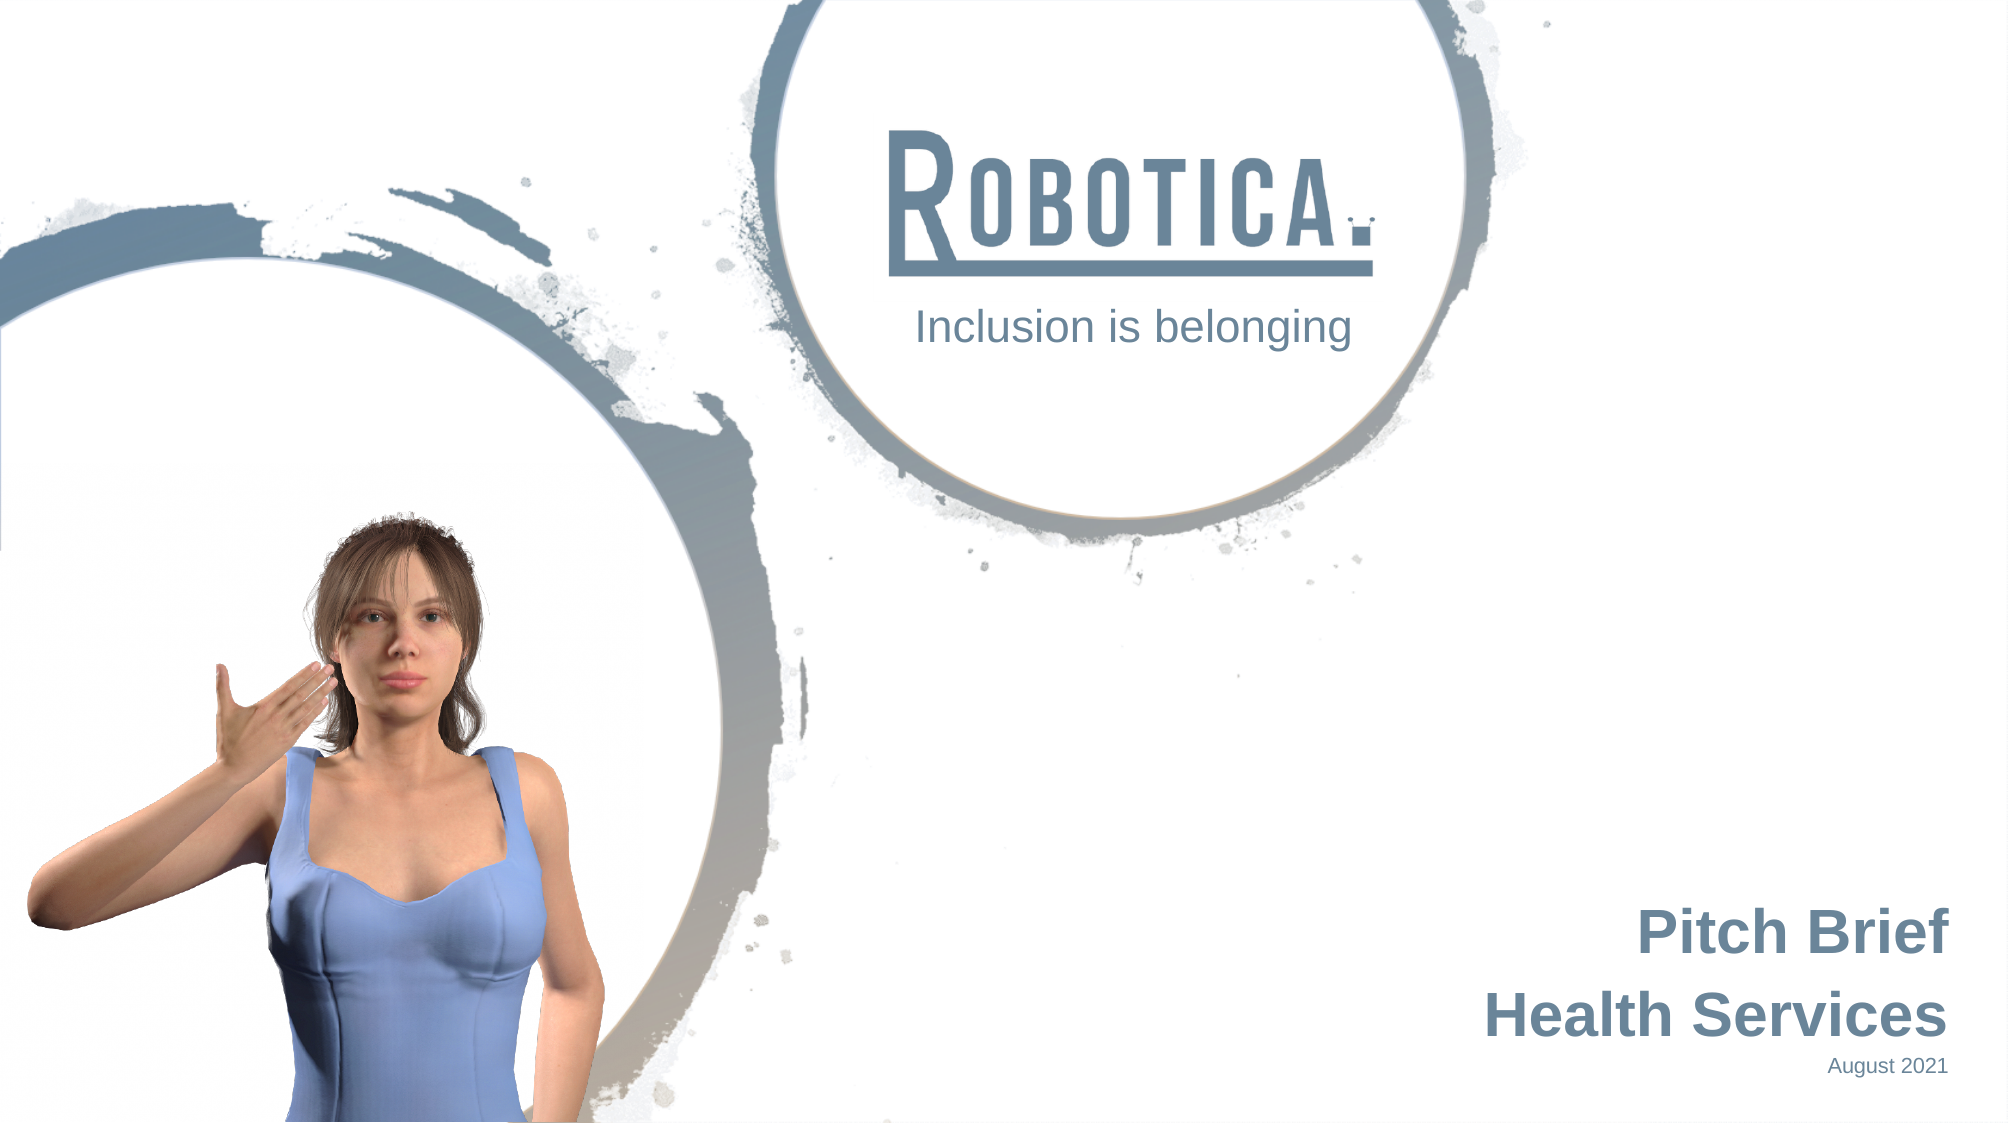

Inclusion is belonging
Pitch Brief
Health Services
August 2021